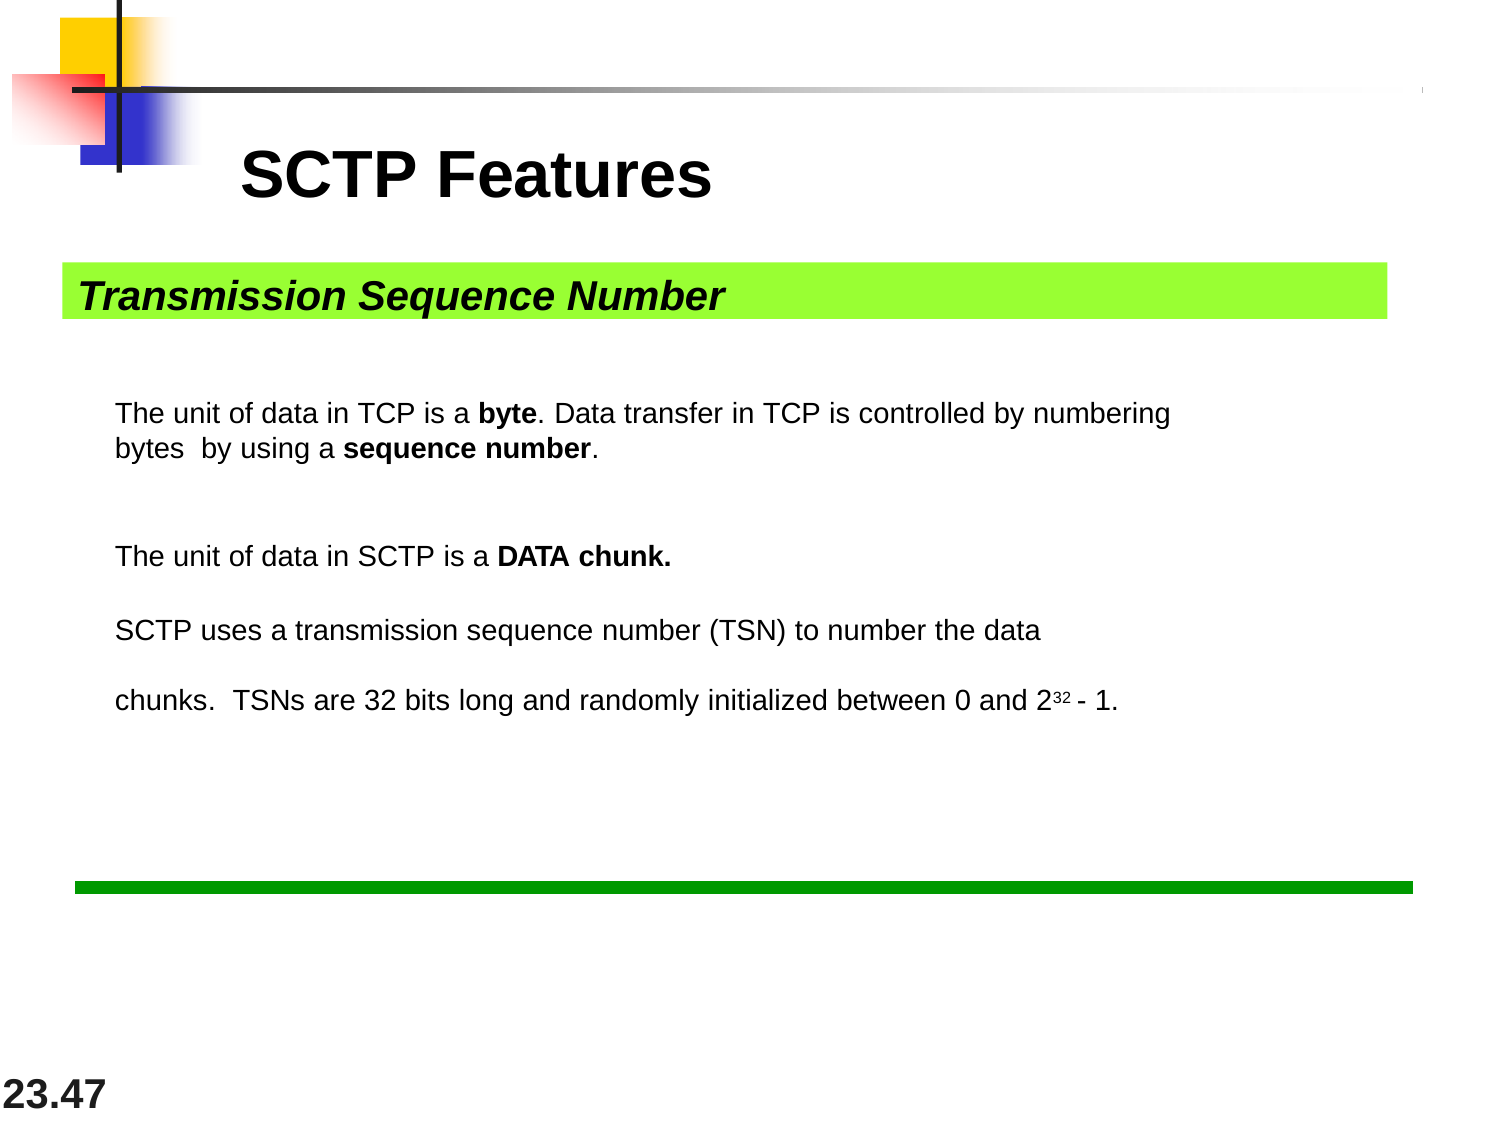

# SCTP Features
Transmission Sequence Number
The unit of data in TCP is a byte. Data transfer in TCP is controlled by numbering bytes  by using a sequence number.

The unit of data in SCTP is a DATA chunk.
SCTP uses a transmission sequence number (TSN) to number the data chunks.  TSNs are 32 bits long and randomly initialized between 0 and 232 - 1.

23.47